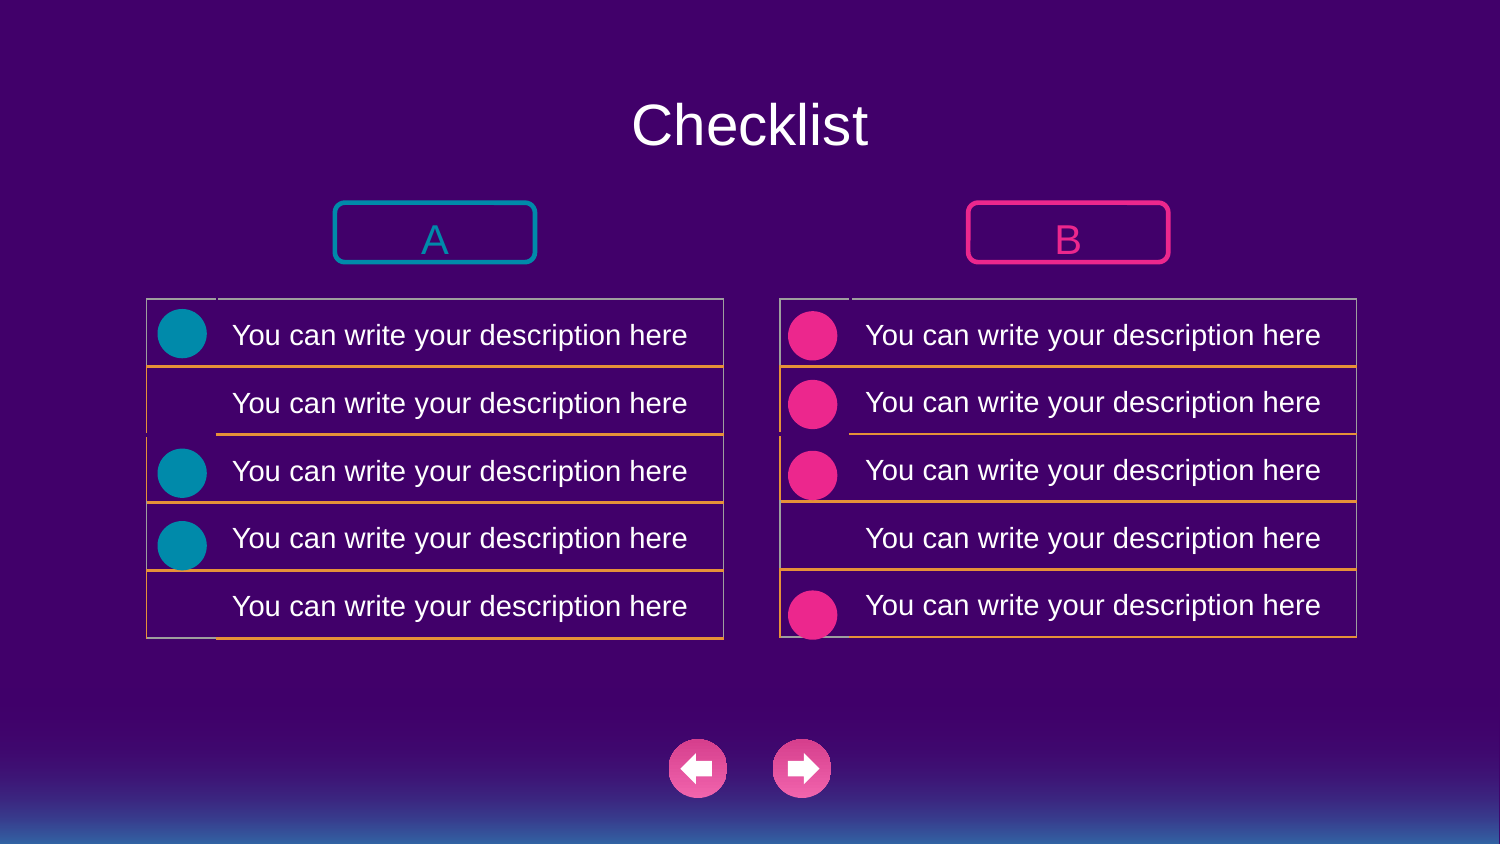

# Checklist
A
B

|  | You can write your description here |
| --- | --- |
|  | You can write your description here |
|  | You can write your description here |
|  | You can write your description here |
|  | You can write your description here |
|  | You can write your description here |
| --- | --- |
|  | You can write your description here |
|  | You can write your description here |
|  | You can write your description here |
|  | You can write your description here |